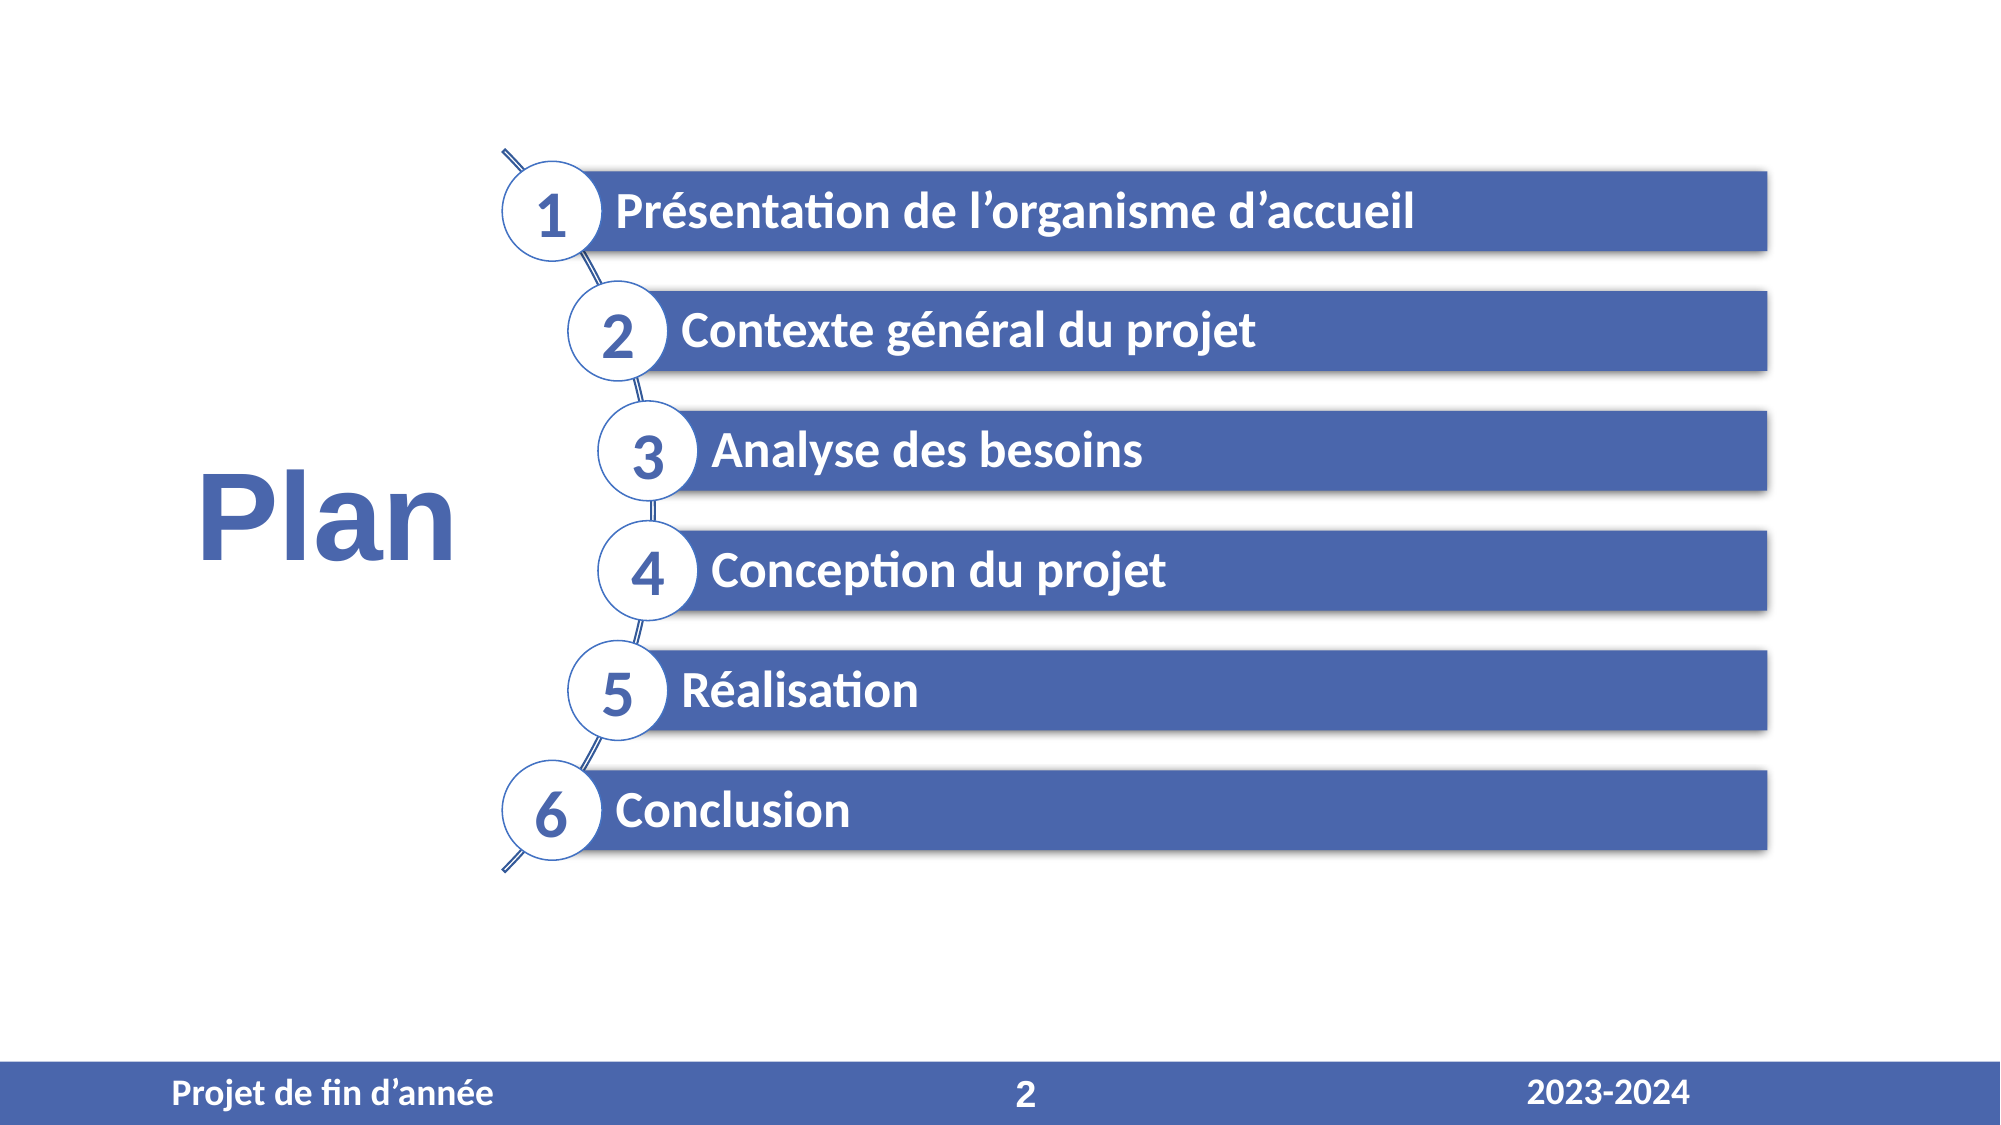

Présentation de l’organisme d’accueil

Contexte général du projet

Analyse des besoins

Conception du projet

Réalisation

Conclusion
1
2
3
Plan
4
5
6

2
2023-2024
Projet de fin d’année